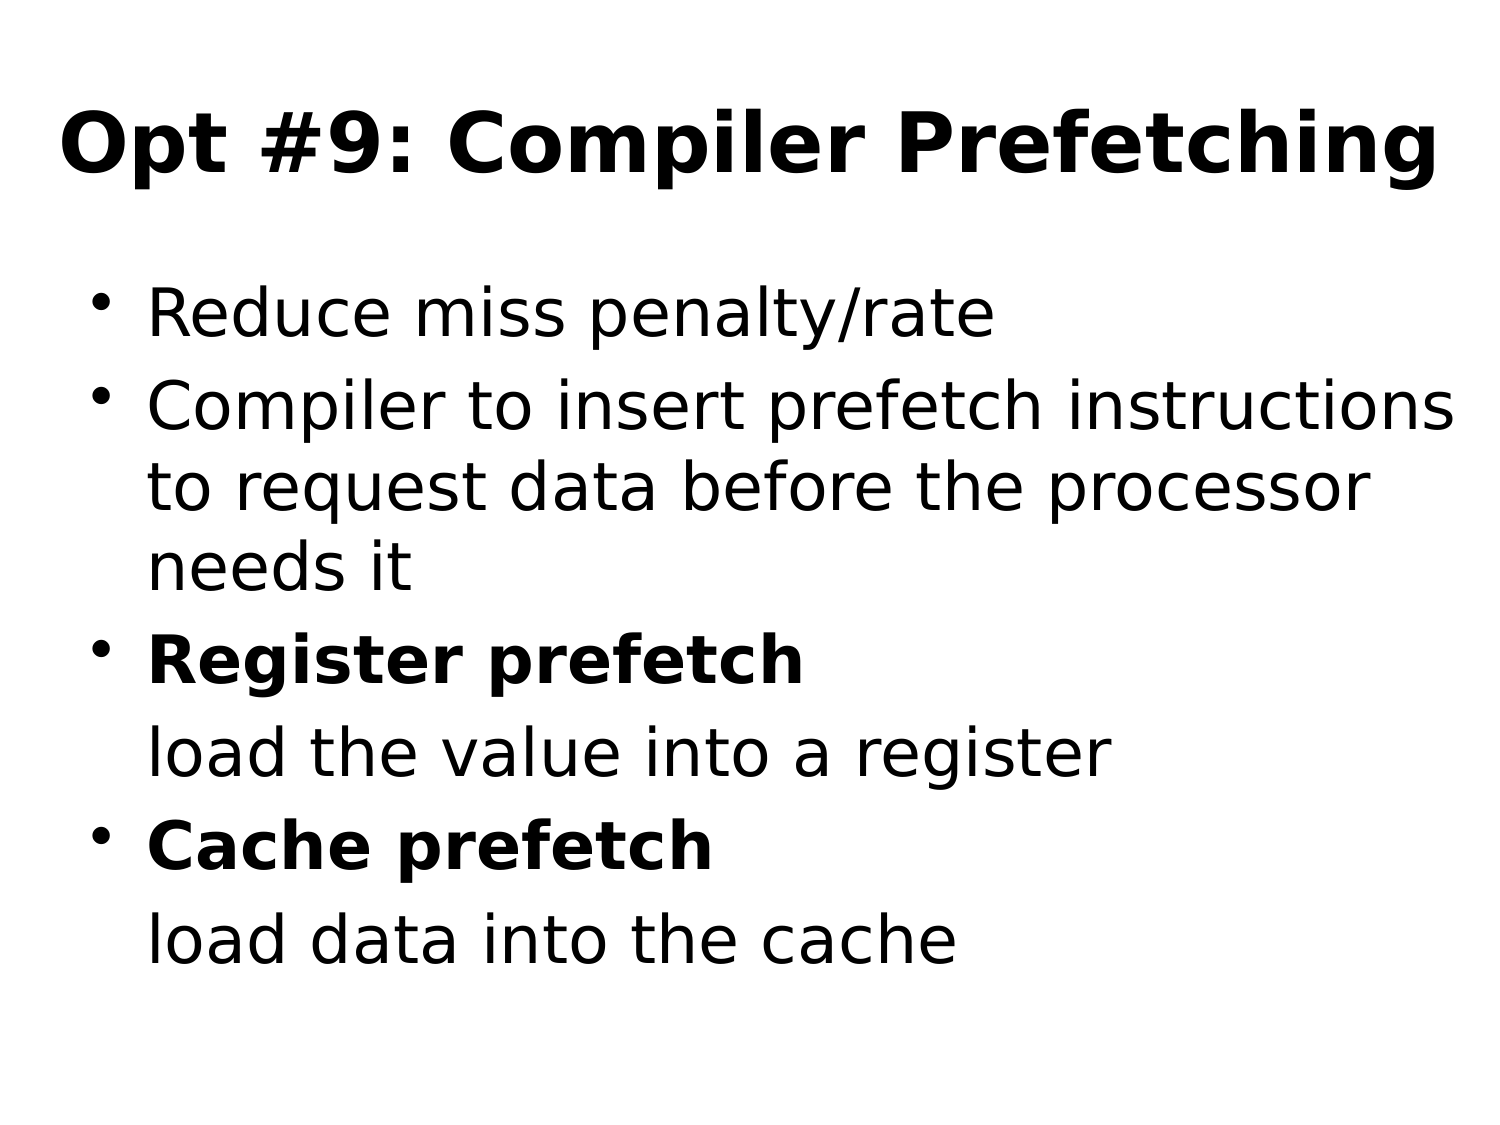

# Opt #9: Compiler Prefetching
Reduce miss penalty/rate
Compiler to insert prefetch instructions to request data before the processor needs it
Register prefetch
	load the value into a register
Cache prefetch
	load data into the cache